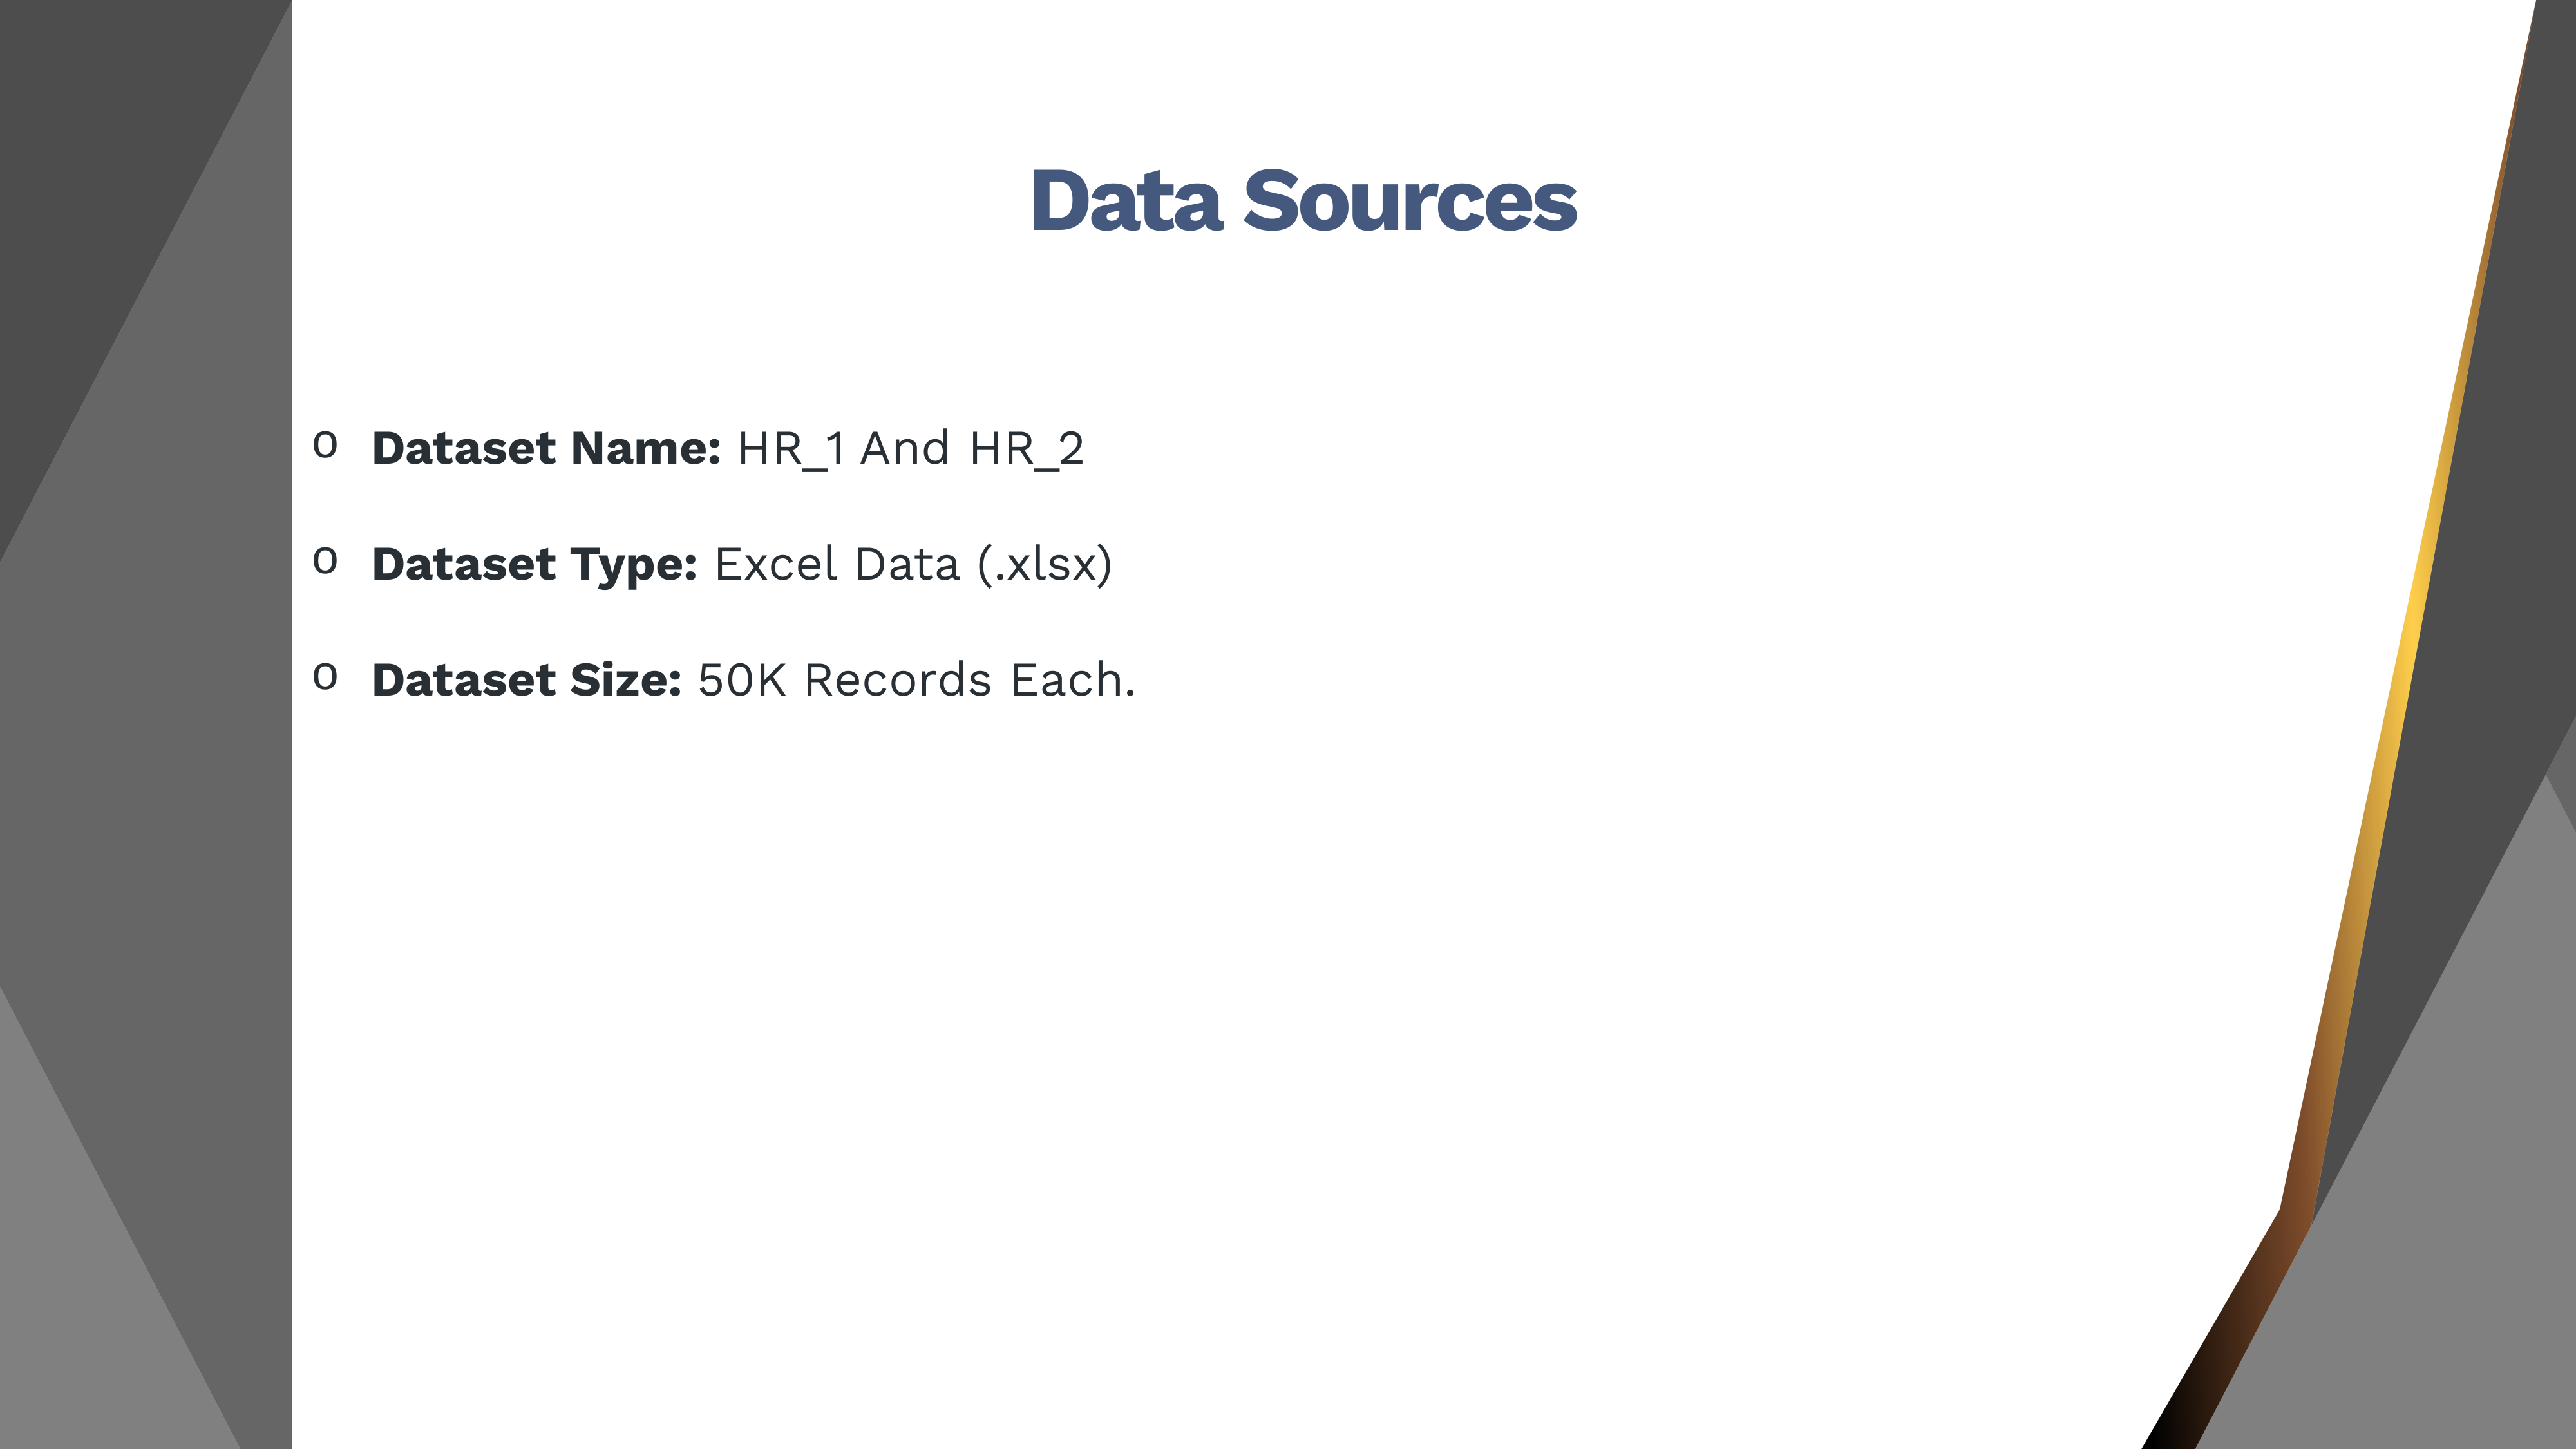

Data Sources
Dataset Name: HR_1 And HR_2
Dataset Type: Excel Data (.xlsx)
Dataset Size: 50K Records Each.